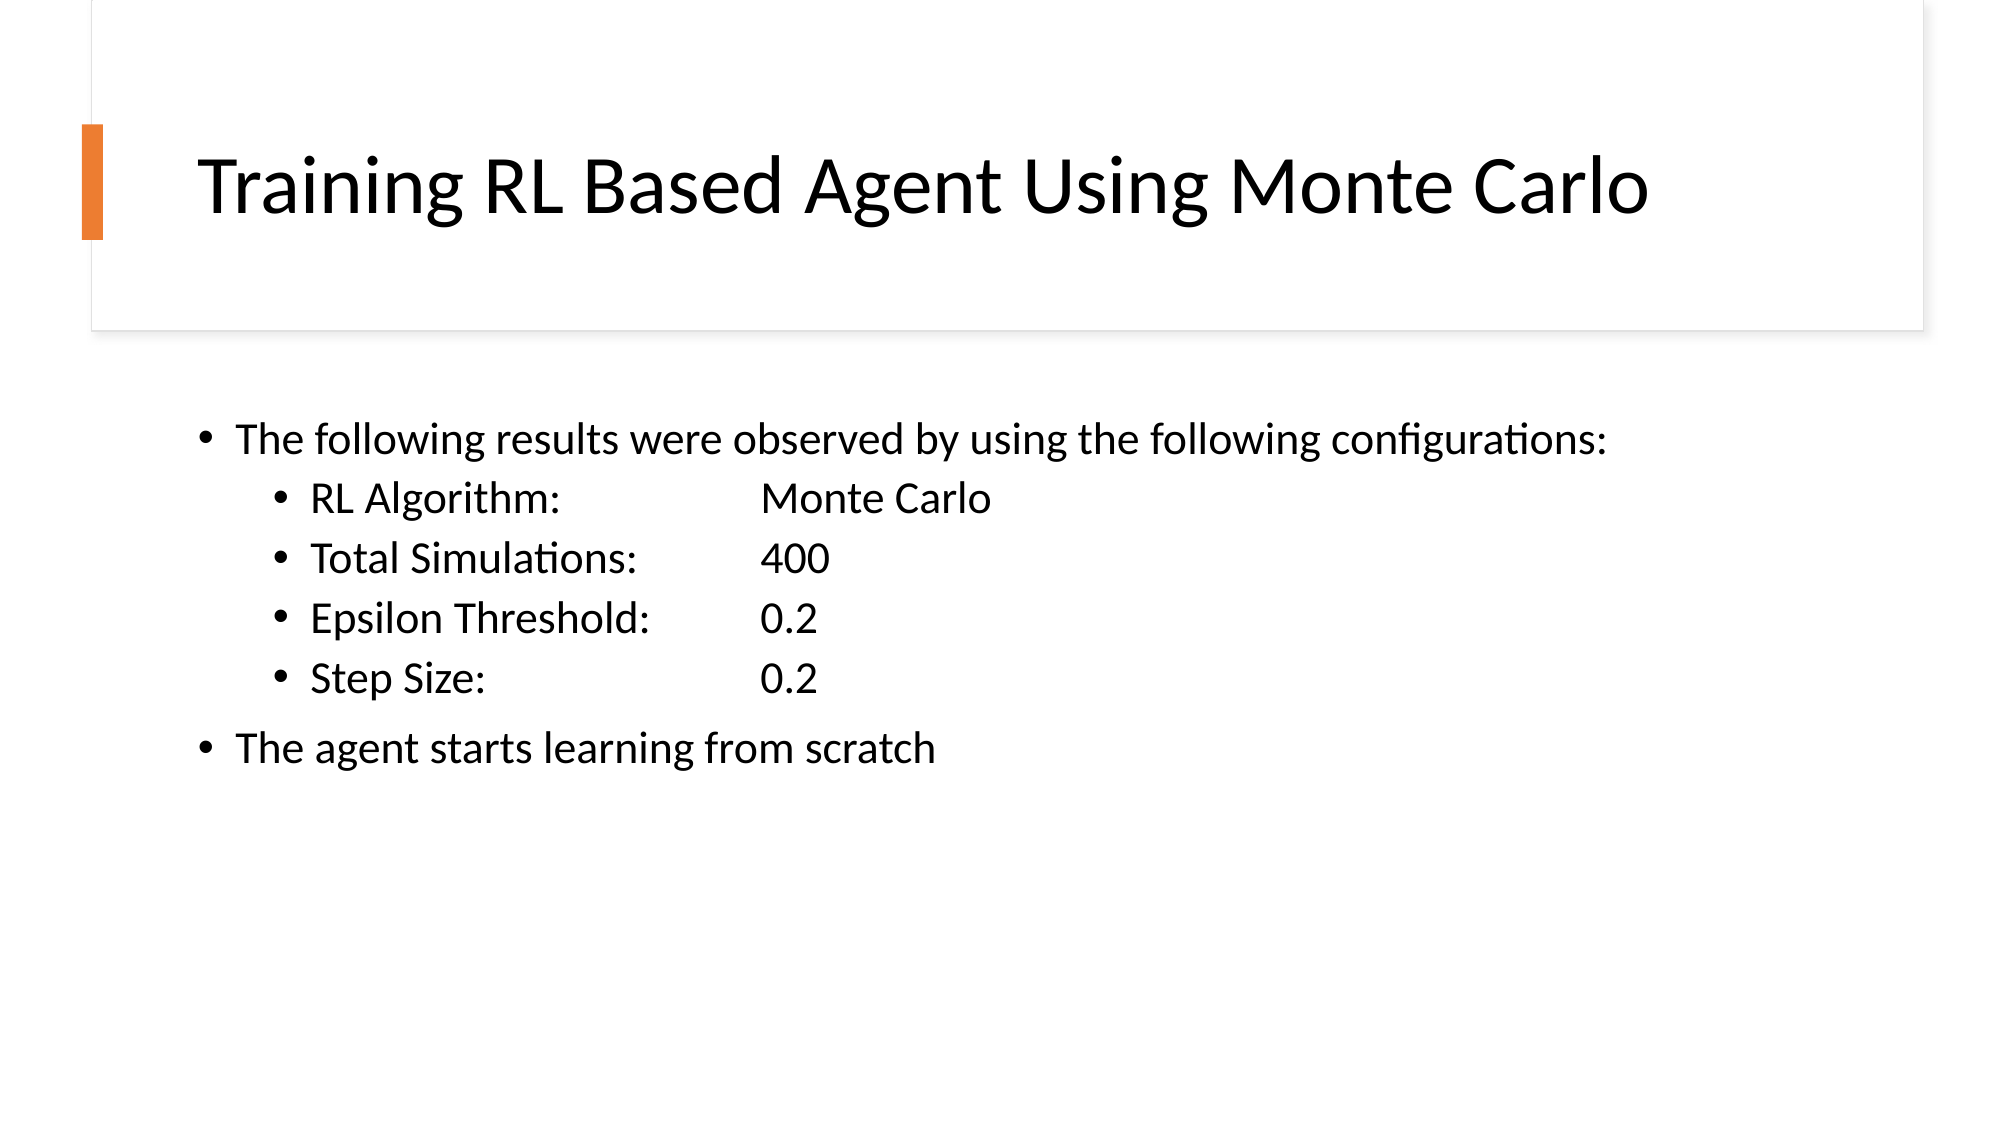

# Training RL Based Agent Using Monte Carlo

The following results were observed by using the following configurations:
RL Algorithm: 		Monte Carlo
Total Simulations: 	400
Epsilon Threshold: 	0.2
Step Size: 		0.2
The agent starts learning from scratch